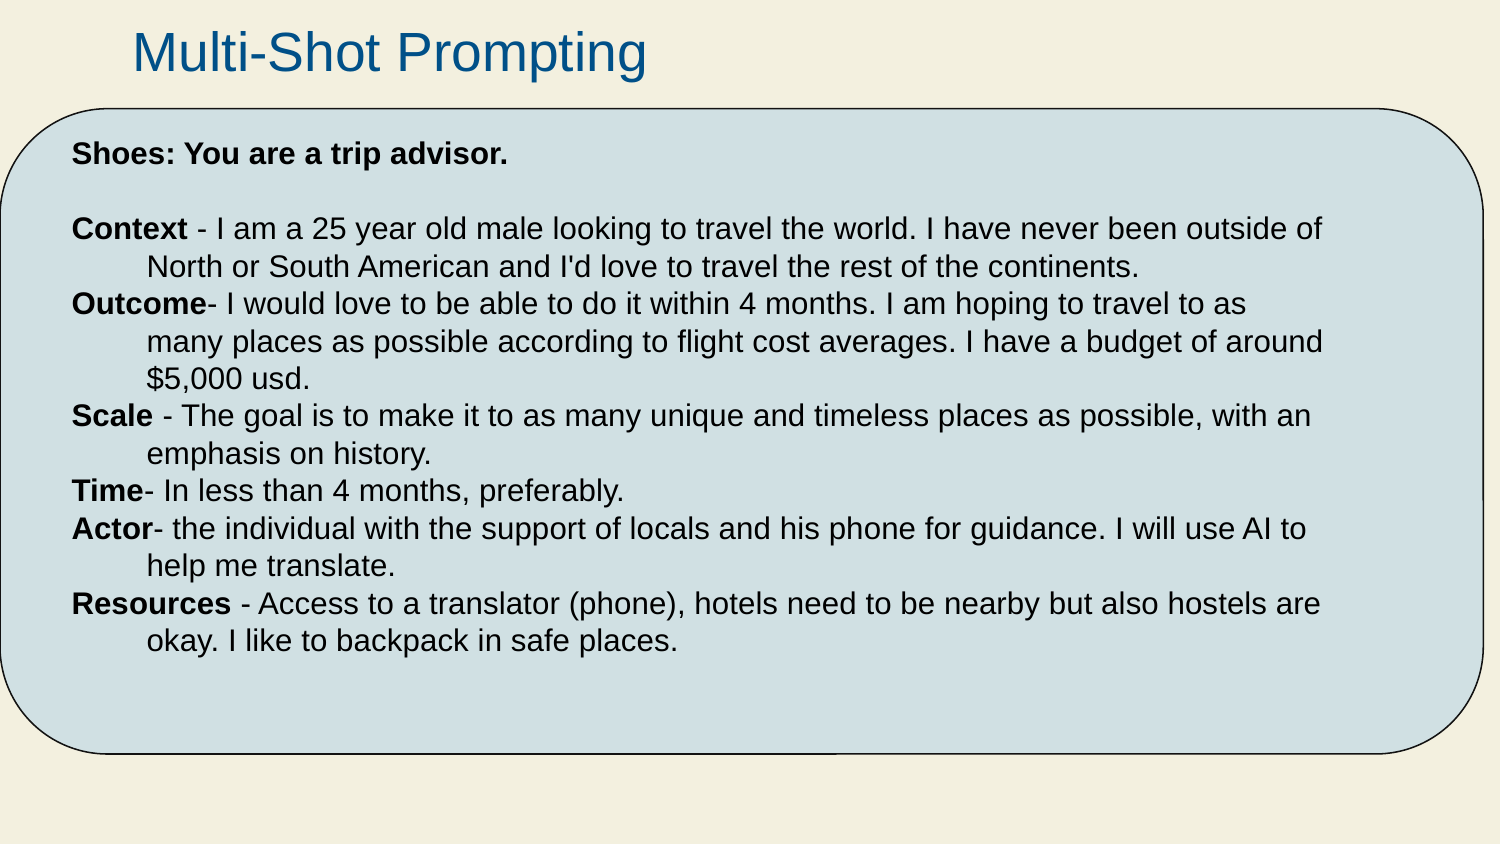

Multi-Shot Prompting

Shoes: You are a trip advisor.

Context - I am a 25 year old male looking to travel the world. I have never been outside of
North or South American and I'd love to travel the rest of the continents.
Outcome- I would love to be able to do it within 4 months. I am hoping to travel to as
many places as possible according to flight cost averages. I have a budget of around
$5,000 usd.
Scale - The goal is to make it to as many unique and timeless places as possible, with an
emphasis on history.
Time- In less than 4 months, preferably.
Actor- the individual with the support of locals and his phone for guidance. I will use AI to
help me translate.
Resources - Access to a translator (phone), hotels need to be nearby but also hostels are
okay. I like to backpack in safe places.